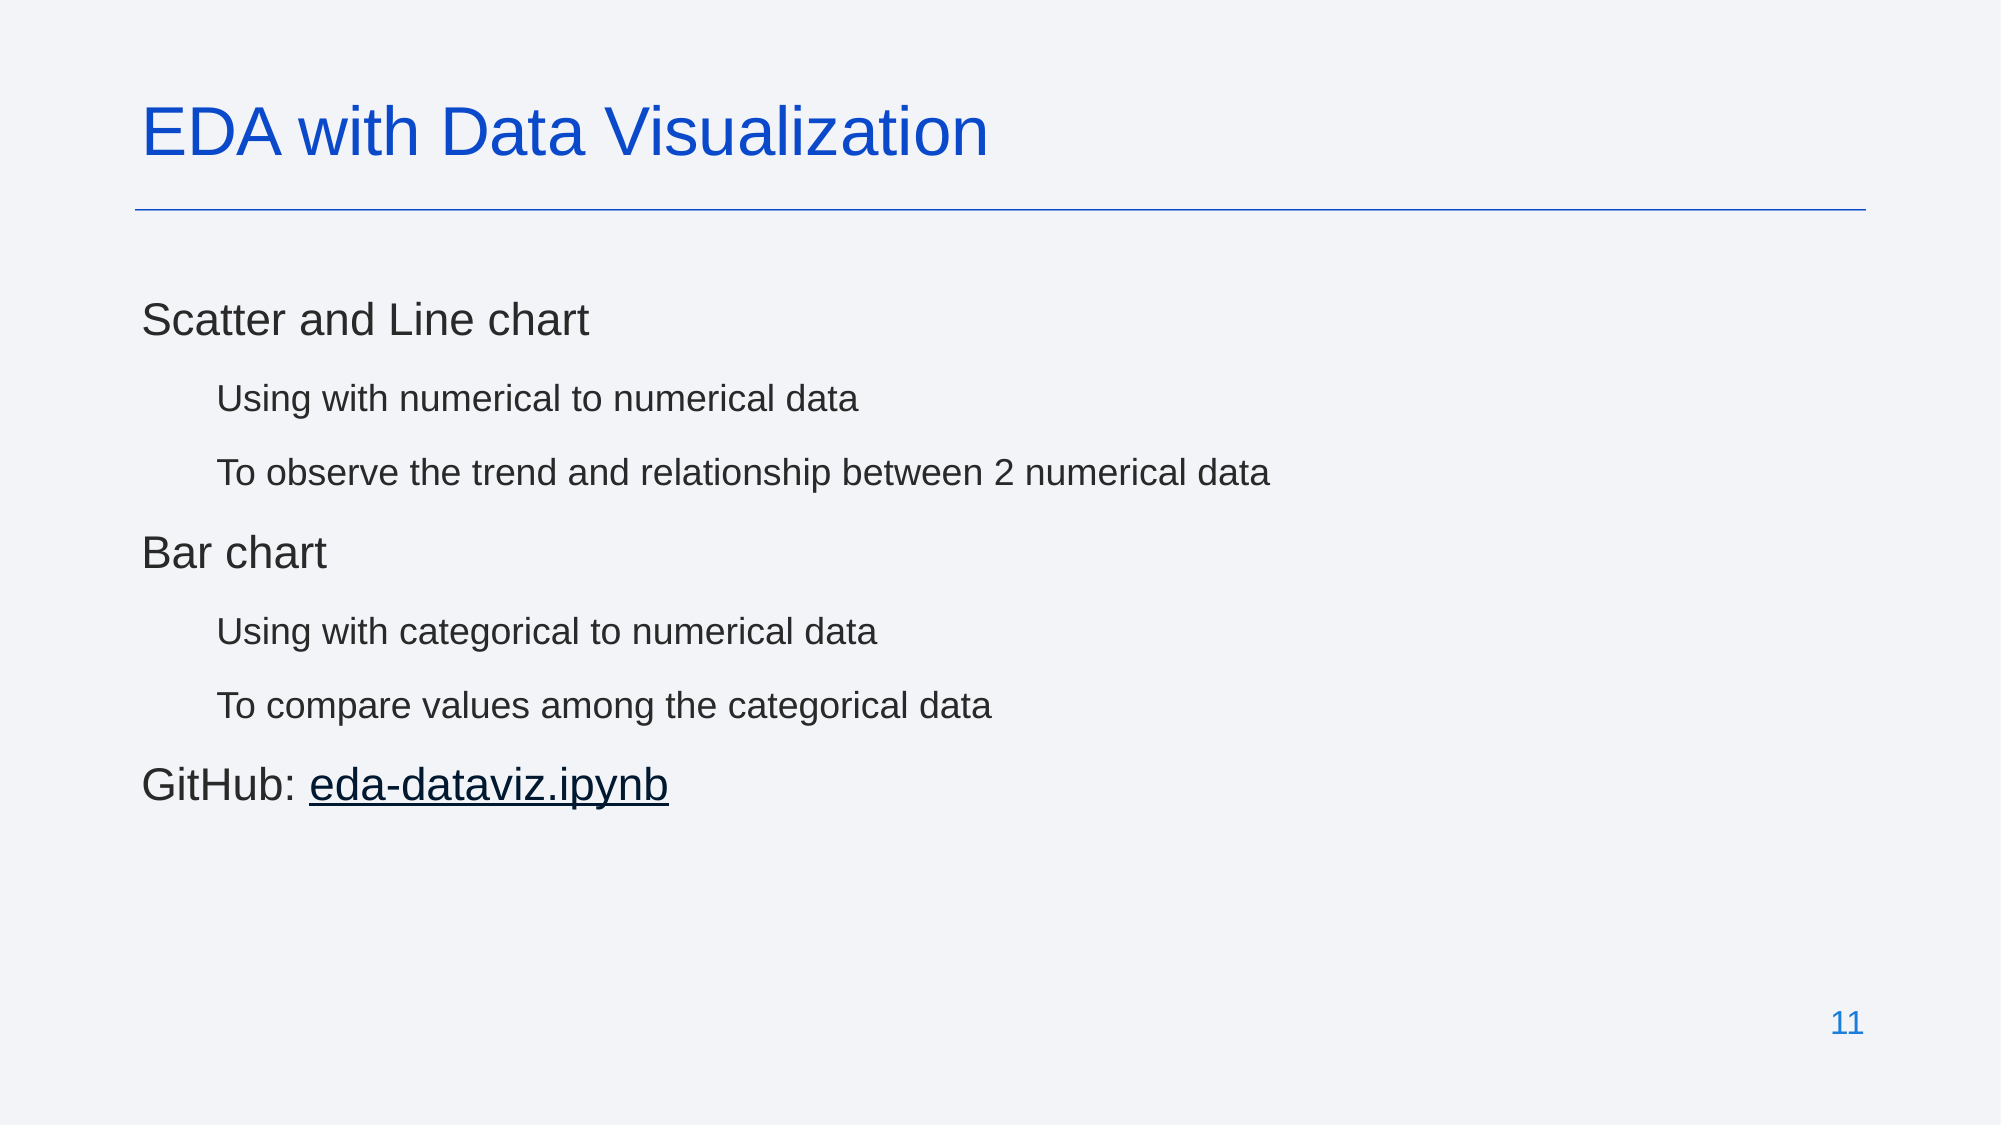

EDA with Data Visualization
Scatter and Line chart
Using with numerical to numerical data
To observe the trend and relationship between 2 numerical data
Bar chart
Using with categorical to numerical data
To compare values among the categorical data
GitHub: eda-dataviz.ipynb
11